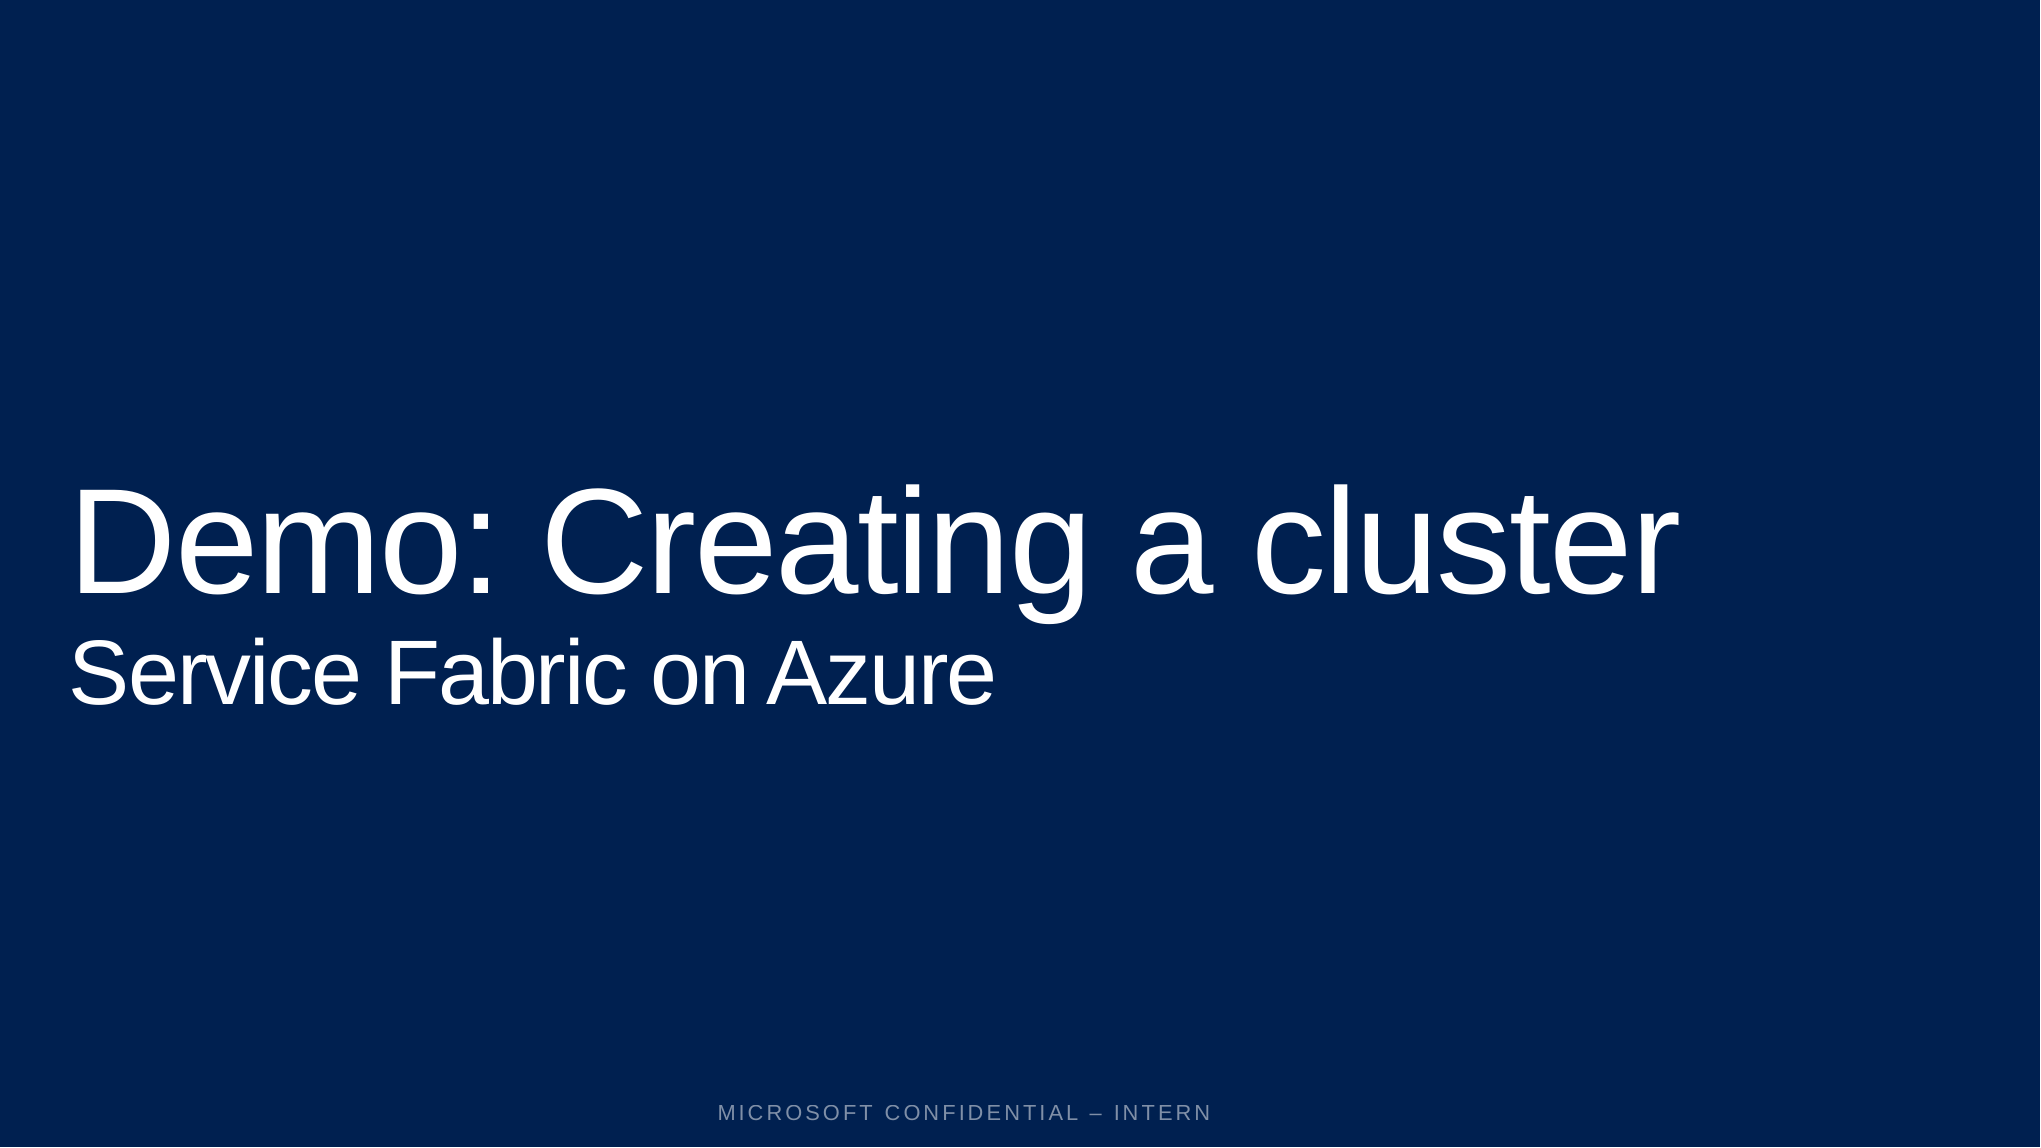

# Demo: Creating a cluster Service Fabric on Azure